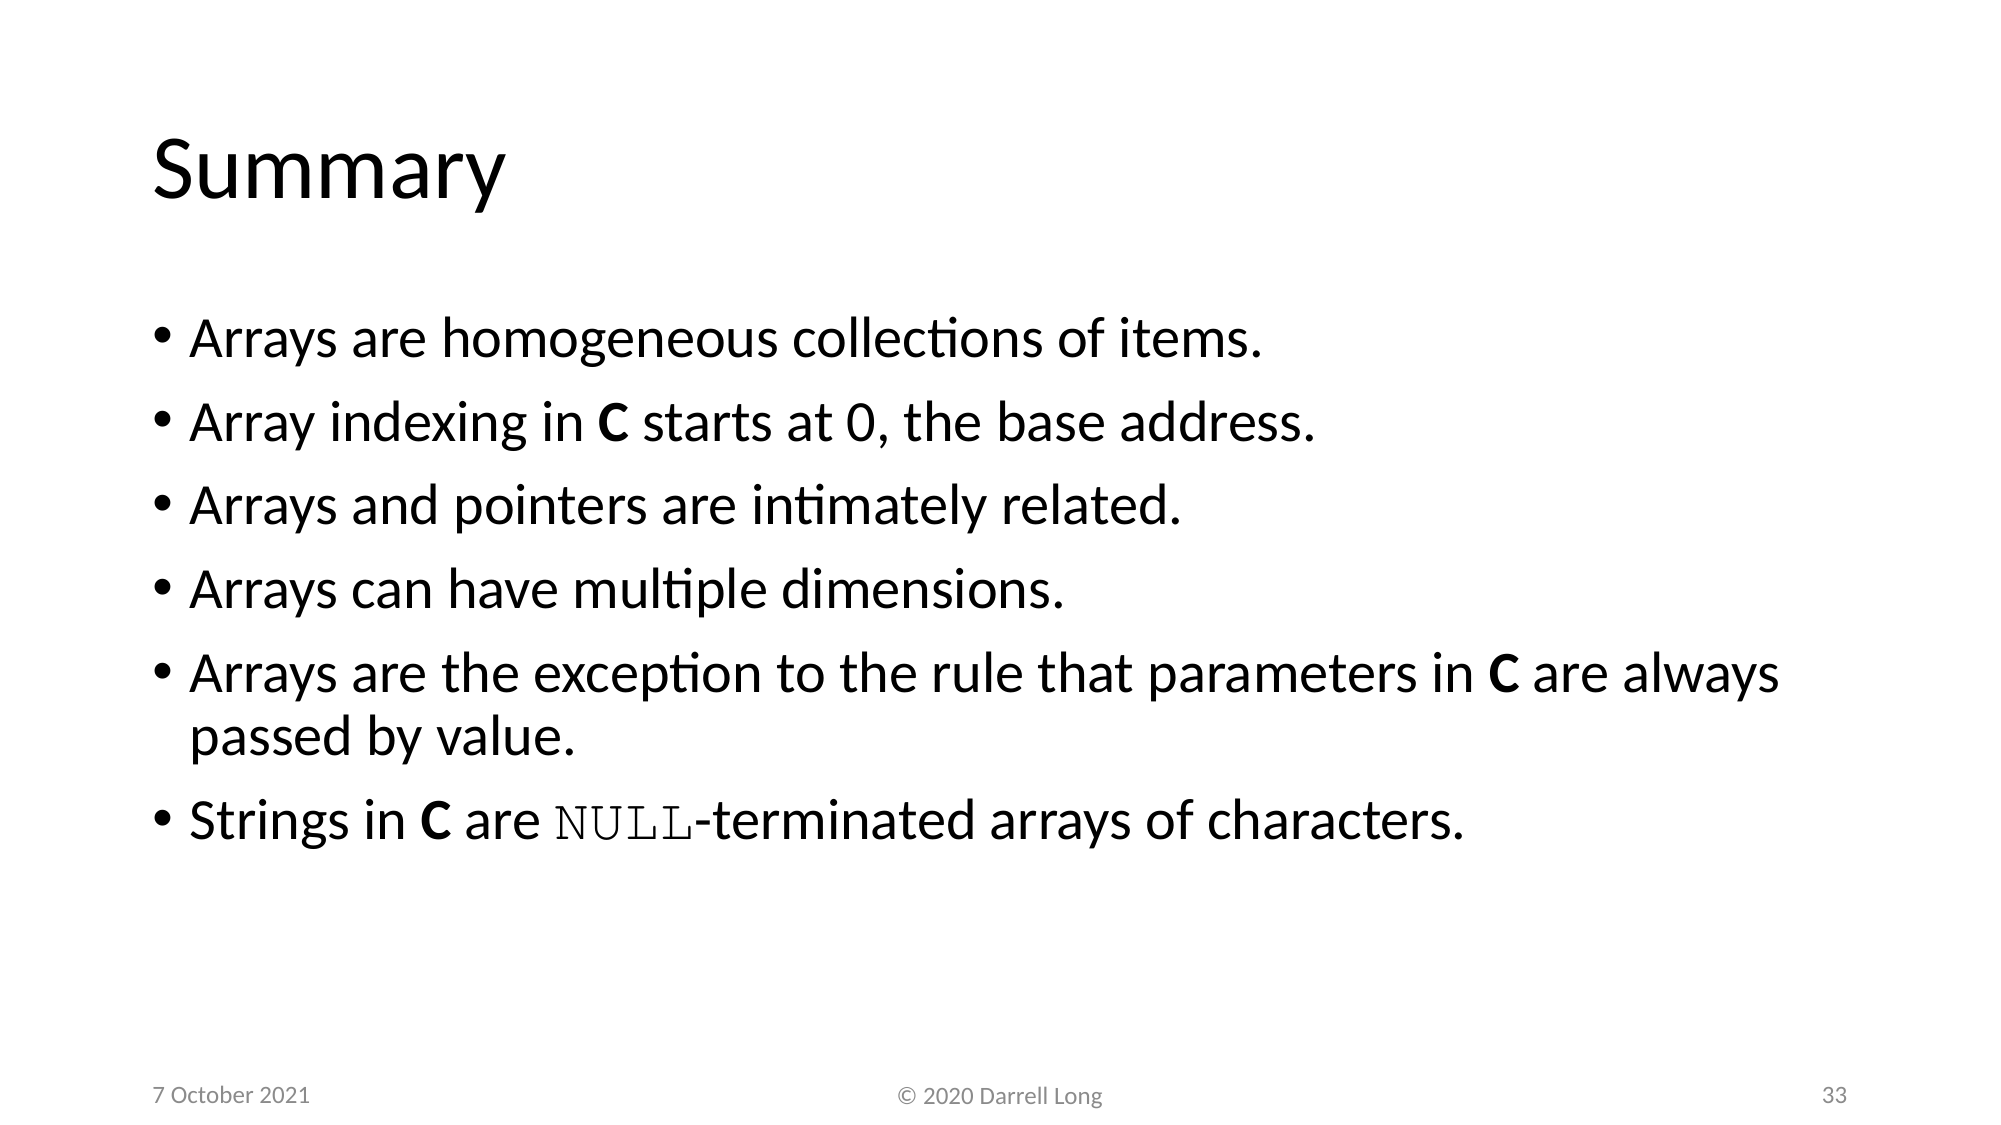

# Summary
Arrays are homogeneous collections of items.
Array indexing in C starts at 0, the base address.
Arrays and pointers are intimately related.
Arrays can have multiple dimensions.
Arrays are the exception to the rule that parameters in C are always passed by value.
Strings in C are NULL-terminated arrays of characters.

7 October 2021
33
© 2020 Darrell Long